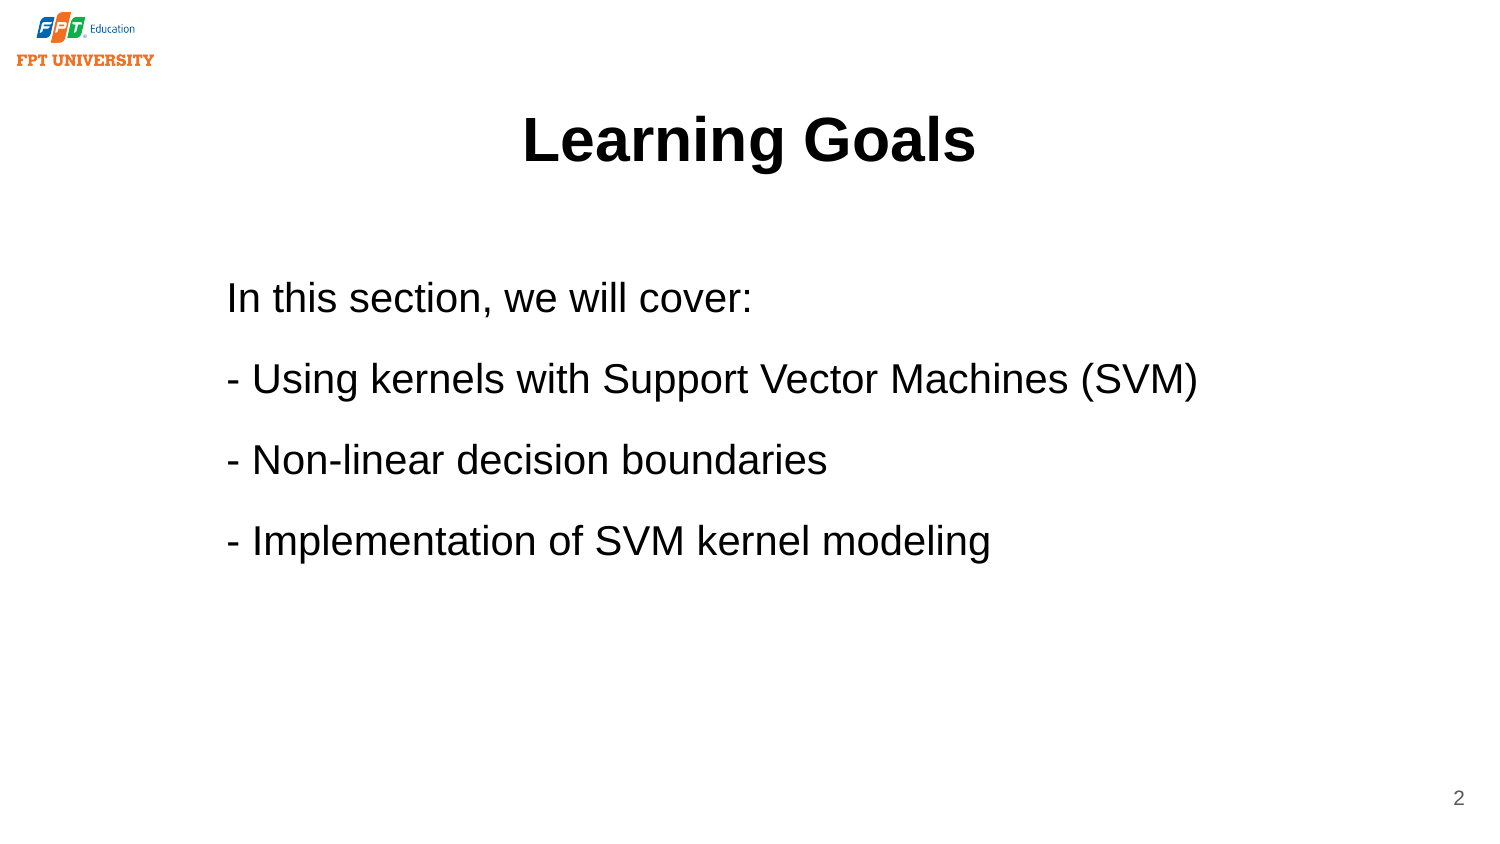

# Learning Goals
In this section, we will cover:

- Using kernels with Support Vector Machines (SVM)

- Non-linear decision boundaries

- Implementation of SVM kernel modeling
2